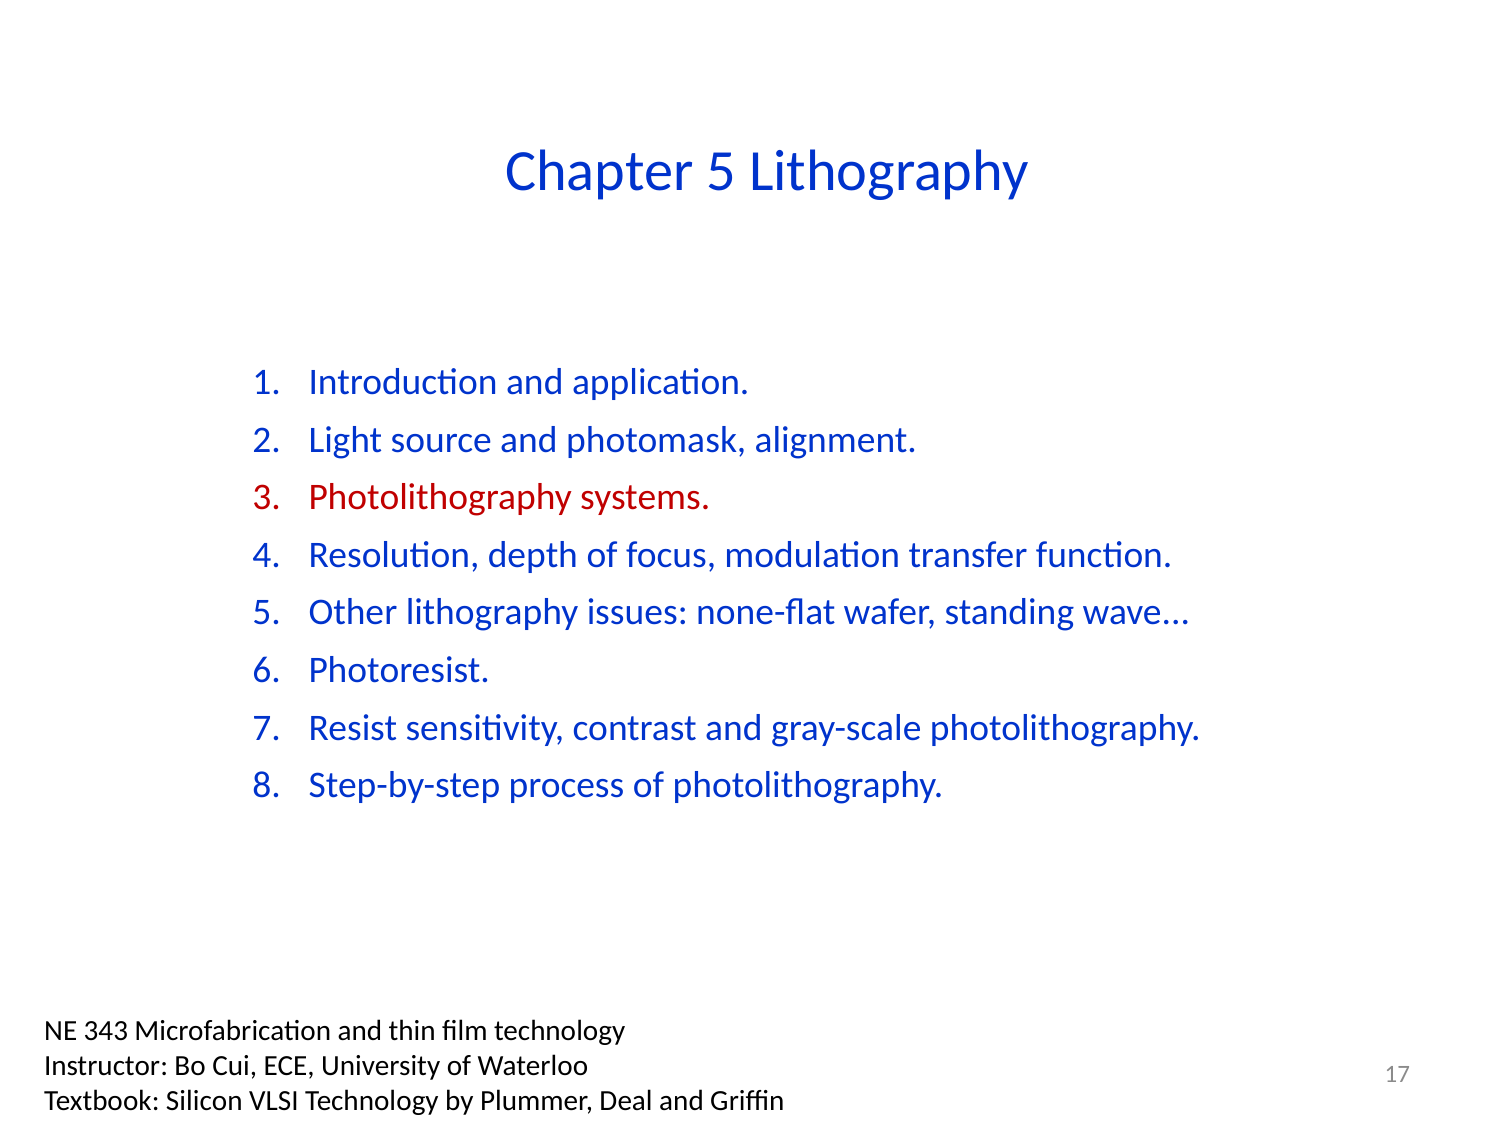

Chapter 5 Lithography
Introduction and application.
Light source and photomask, alignment.
Photolithography systems.
Resolution, depth of focus, modulation transfer function.
Other lithography issues: none-flat wafer, standing wave...
Photoresist.
Resist sensitivity, contrast and gray-scale photolithography.
Step-by-step process of photolithography.
NE 343 Microfabrication and thin film technology
Instructor: Bo Cui, ECE, University of Waterloo
Textbook: Silicon VLSI Technology by Plummer, Deal and Griffin
17